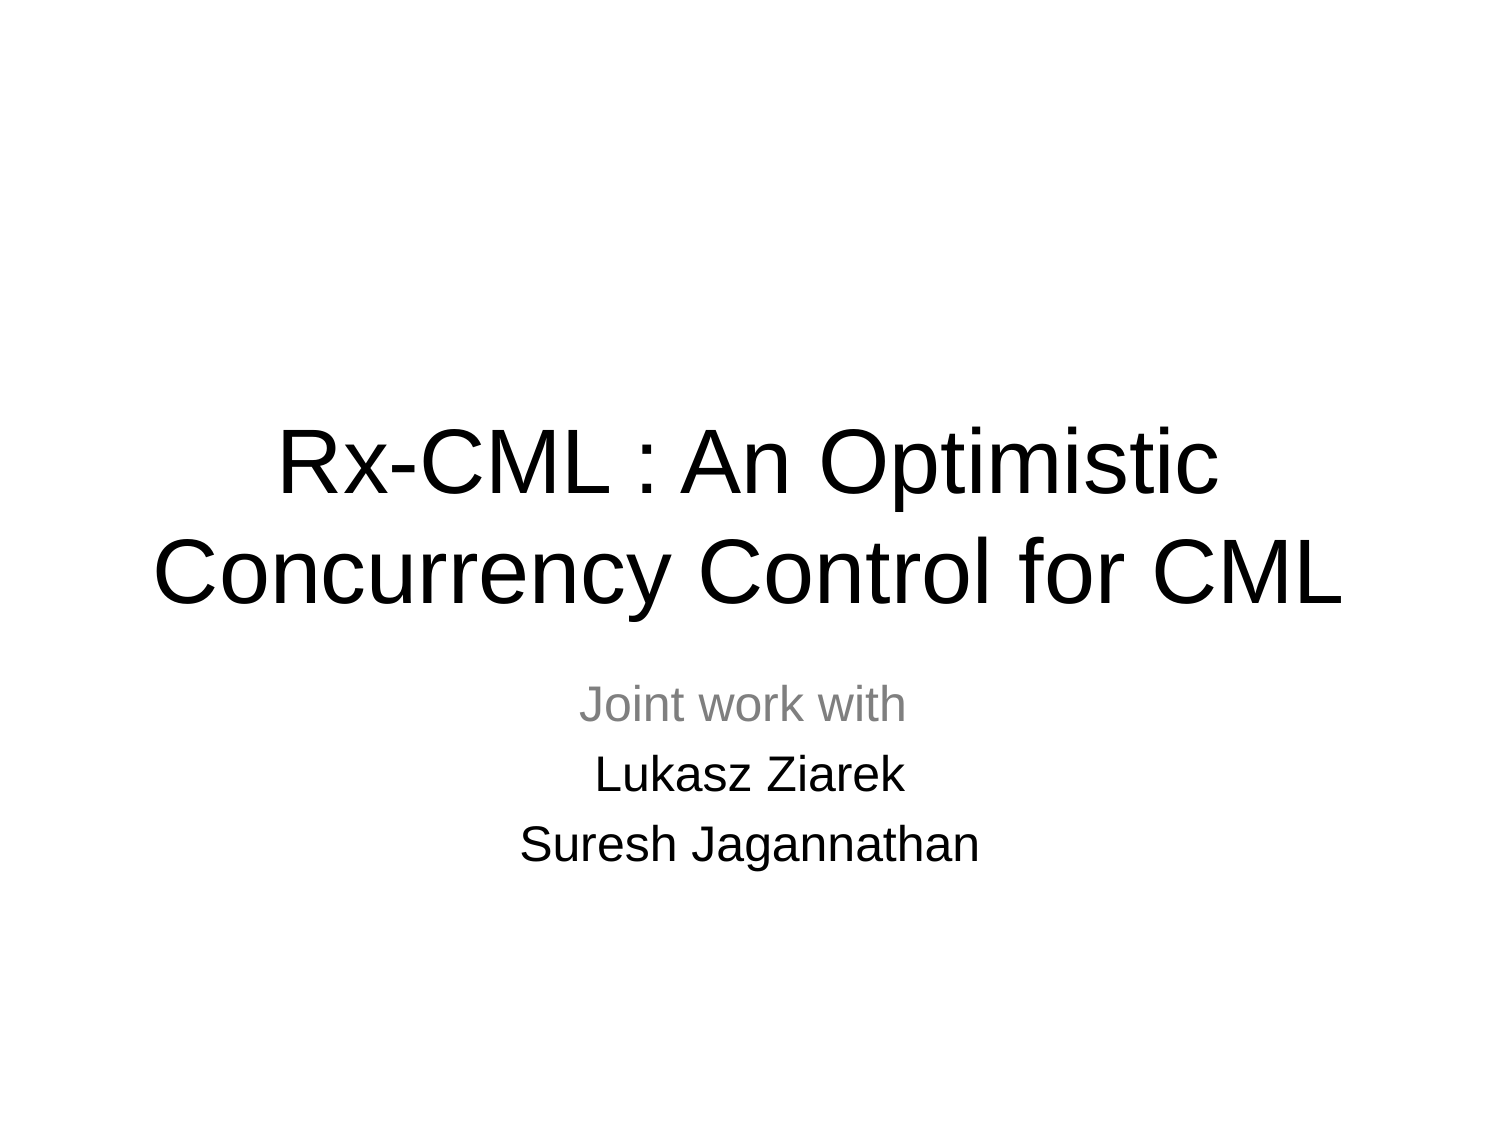

Rx-CML : An Optimistic Concurrency Control for CML
Joint work with
Lukasz Ziarek
Suresh Jagannathan